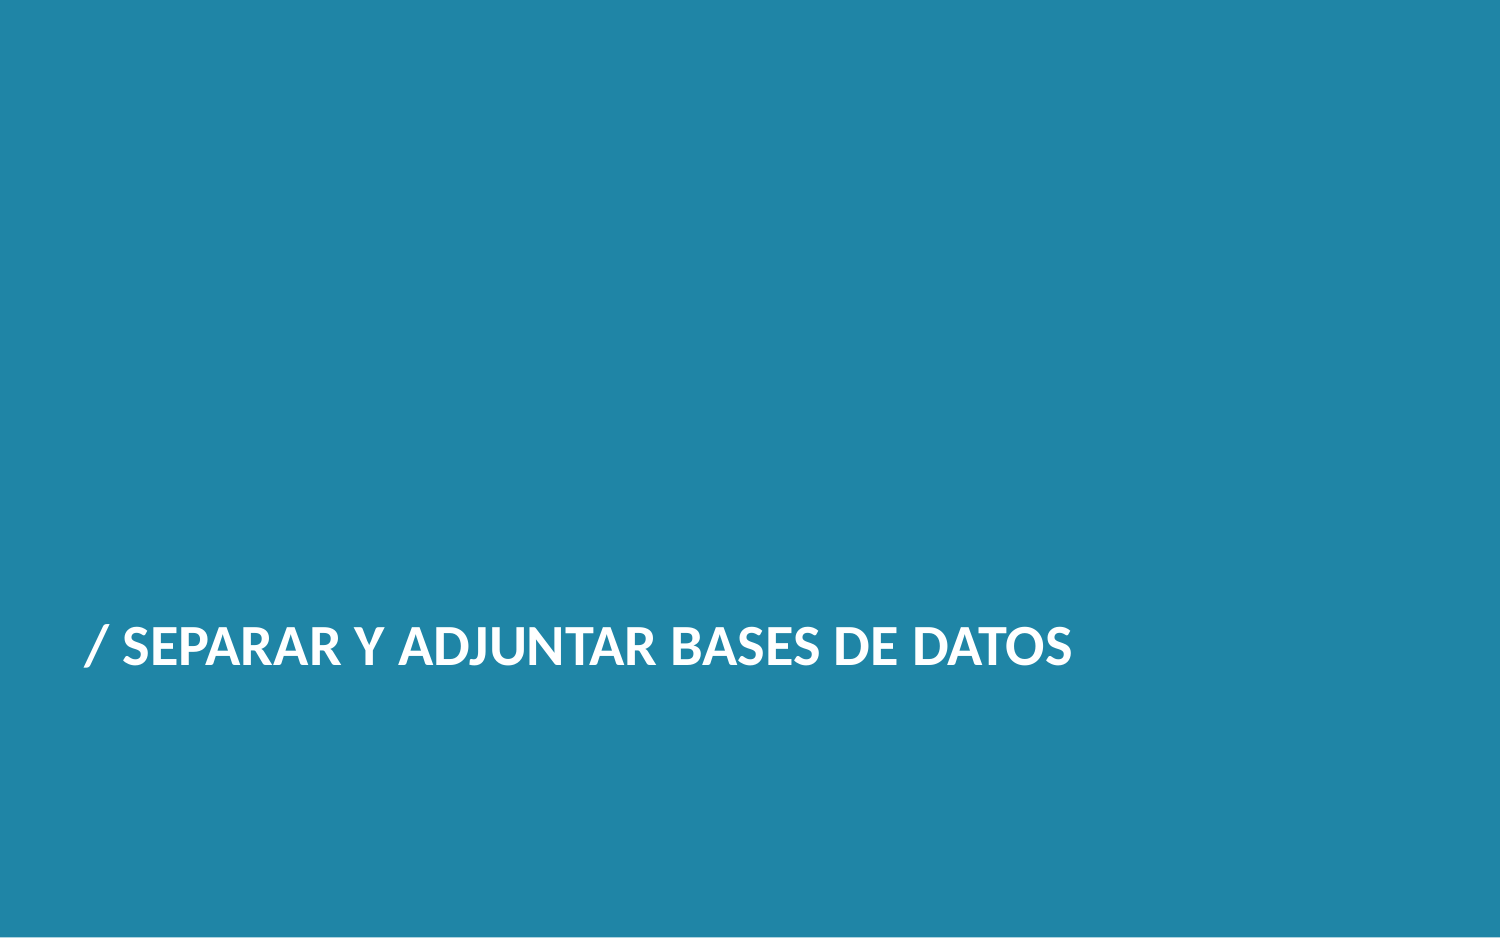

/ SEPARAR Y ADJUNTAR BASES DE DATOS